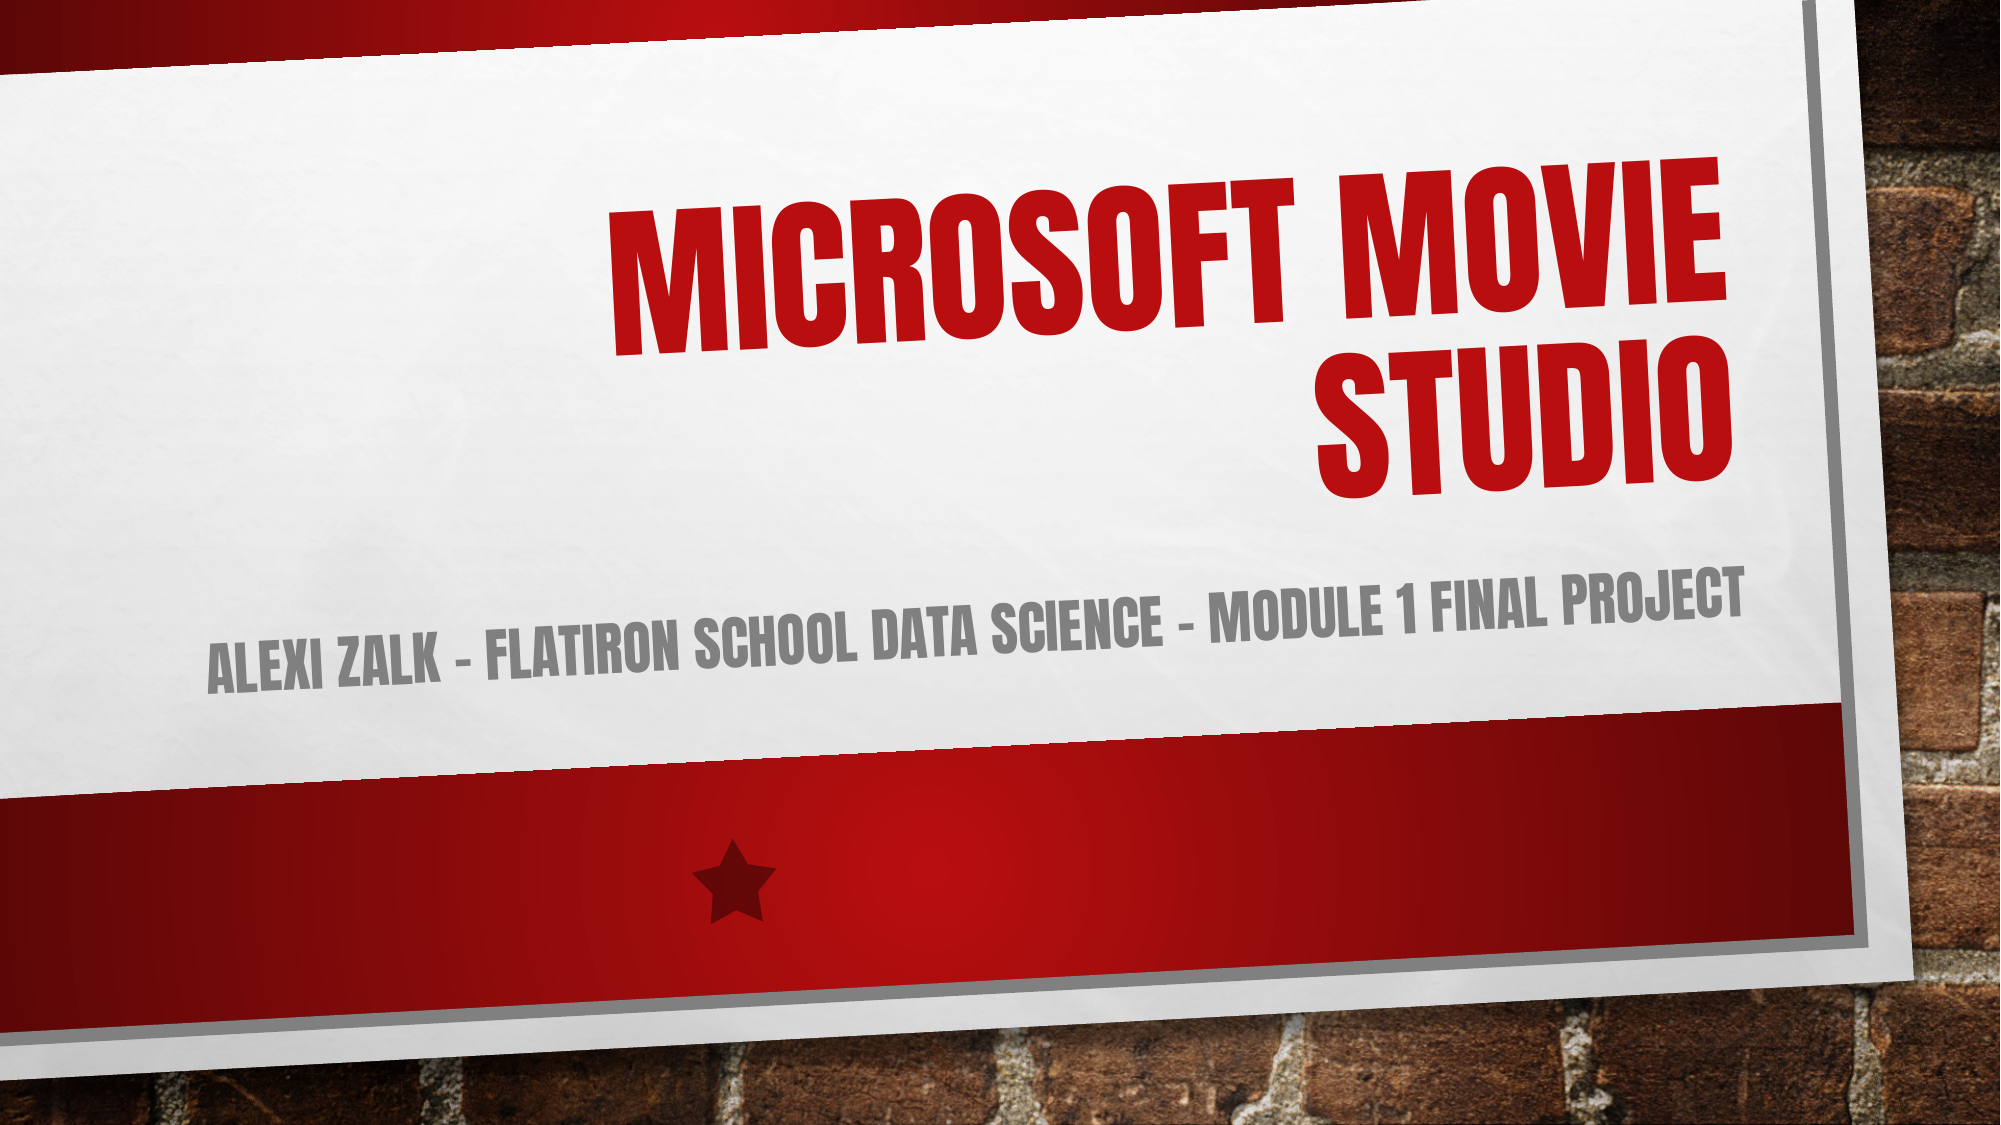

# Microsoft movie studio
Alexi zalk – flatiron school data science - module 1 Final project